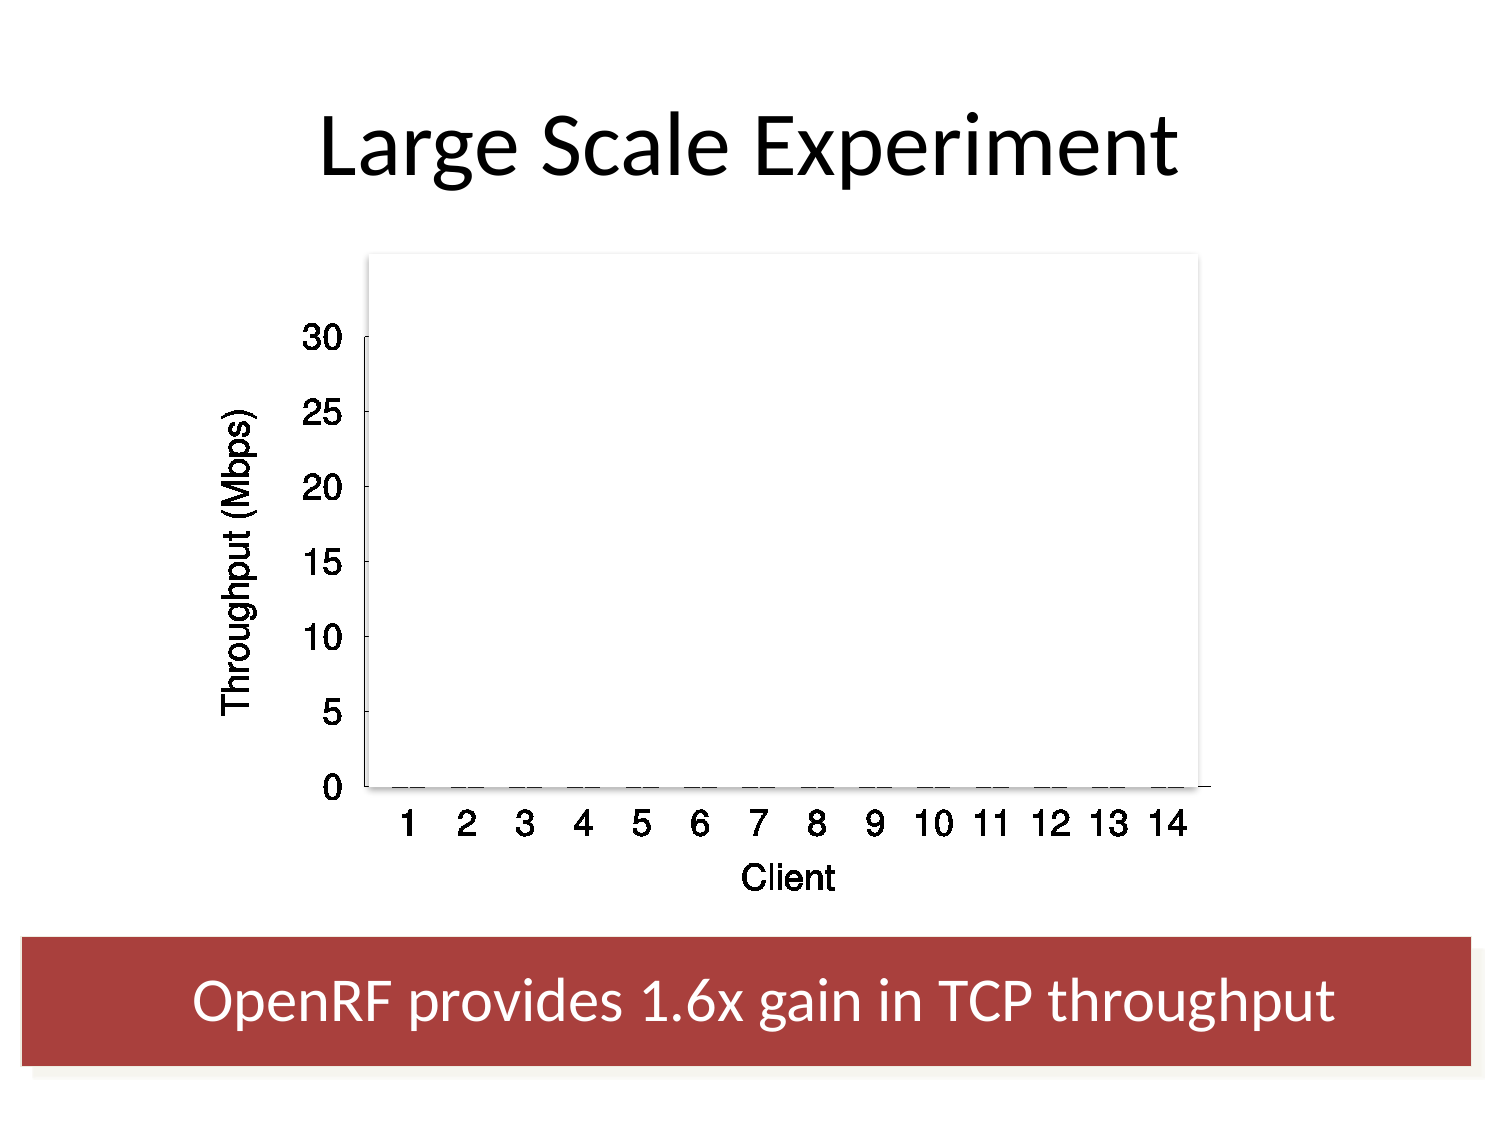

# Large Scale Experiment

OpenRF provides 1.6x gain in TCP throughput